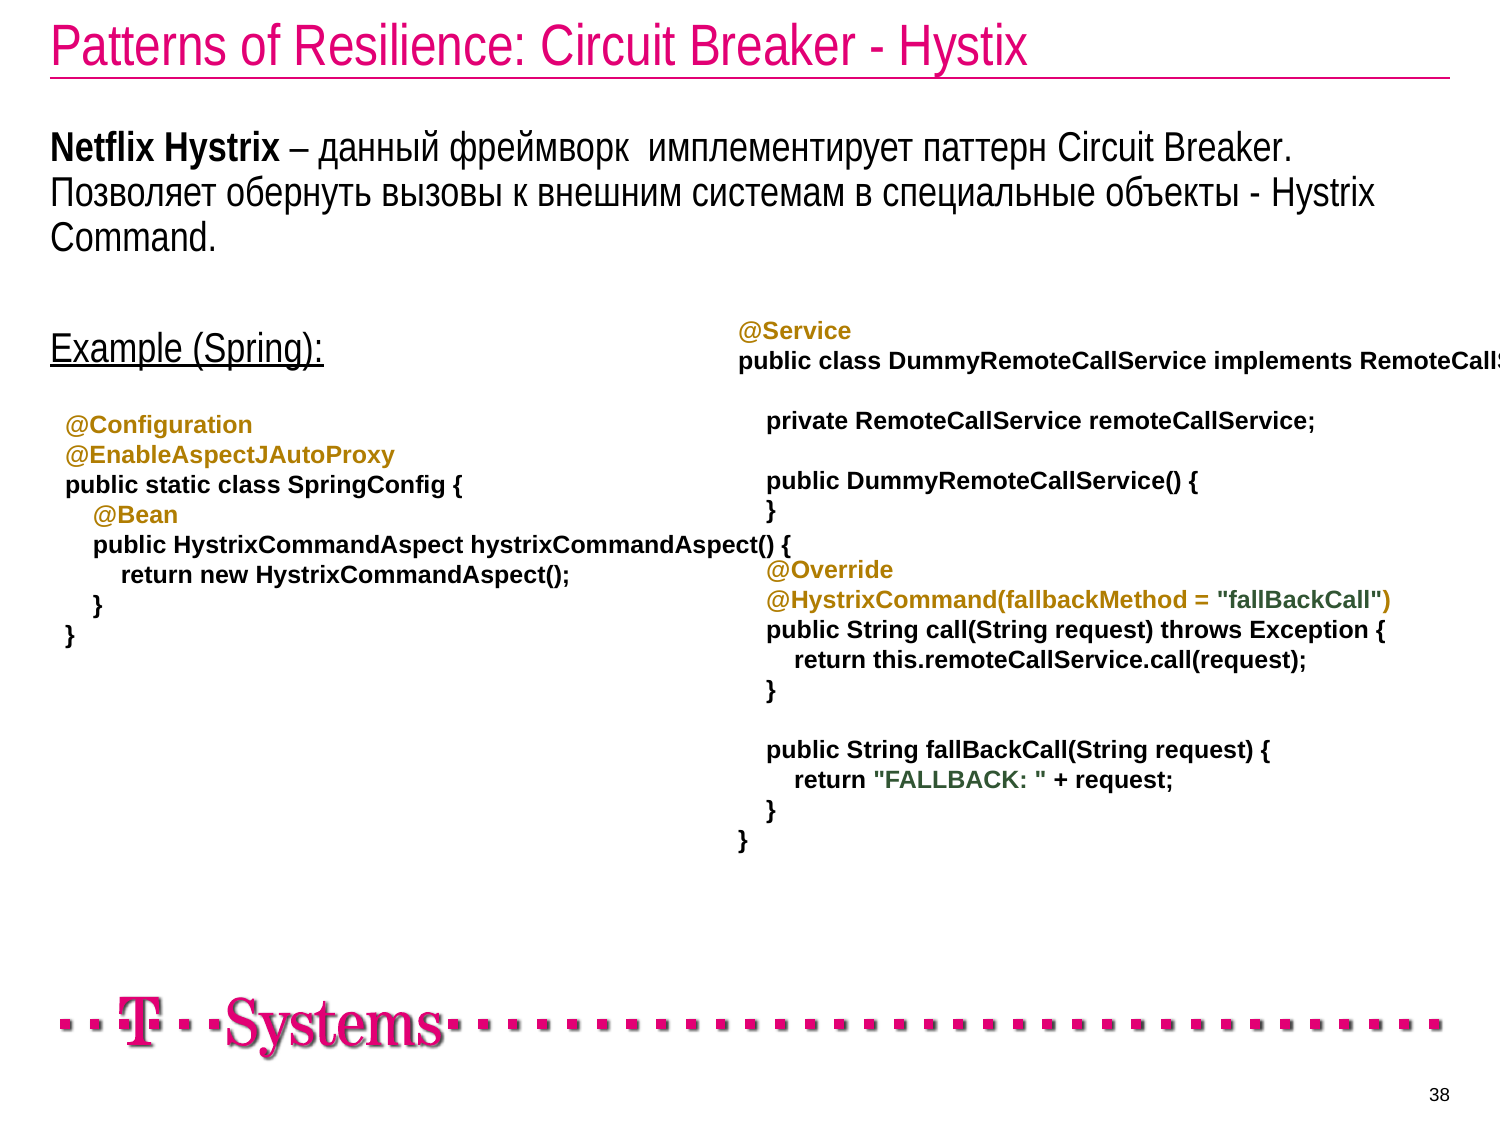

# Patterns of Resilience: Circuit Breaker - Hystix
Netflix Hystrix – данный фреймворк  имплементирует паттерн Circuit Breaker. Позволяет обернуть вызовы к внешним системам в специальные объекты - Hystrix Command.

Example (Spring):

@Service
public class DummyRemoteCallService implements RemoteCallService {

    private RemoteCallService remoteCallService;

    public DummyRemoteCallService() {
    }

    @Override
    @HystrixCommand(fallbackMethod = "fallBackCall")
    public String call(String request) throws Exception {
        return this.remoteCallService.call(request);
    }

    public String fallBackCall(String request) {
        return "FALLBACK: " + request;
    }
}
@Configuration
@EnableAspectJAutoProxy
public static class SpringConfig {
    @Bean
    public HystrixCommandAspect hystrixCommandAspect() {
        return new HystrixCommandAspect();
    }
}
38